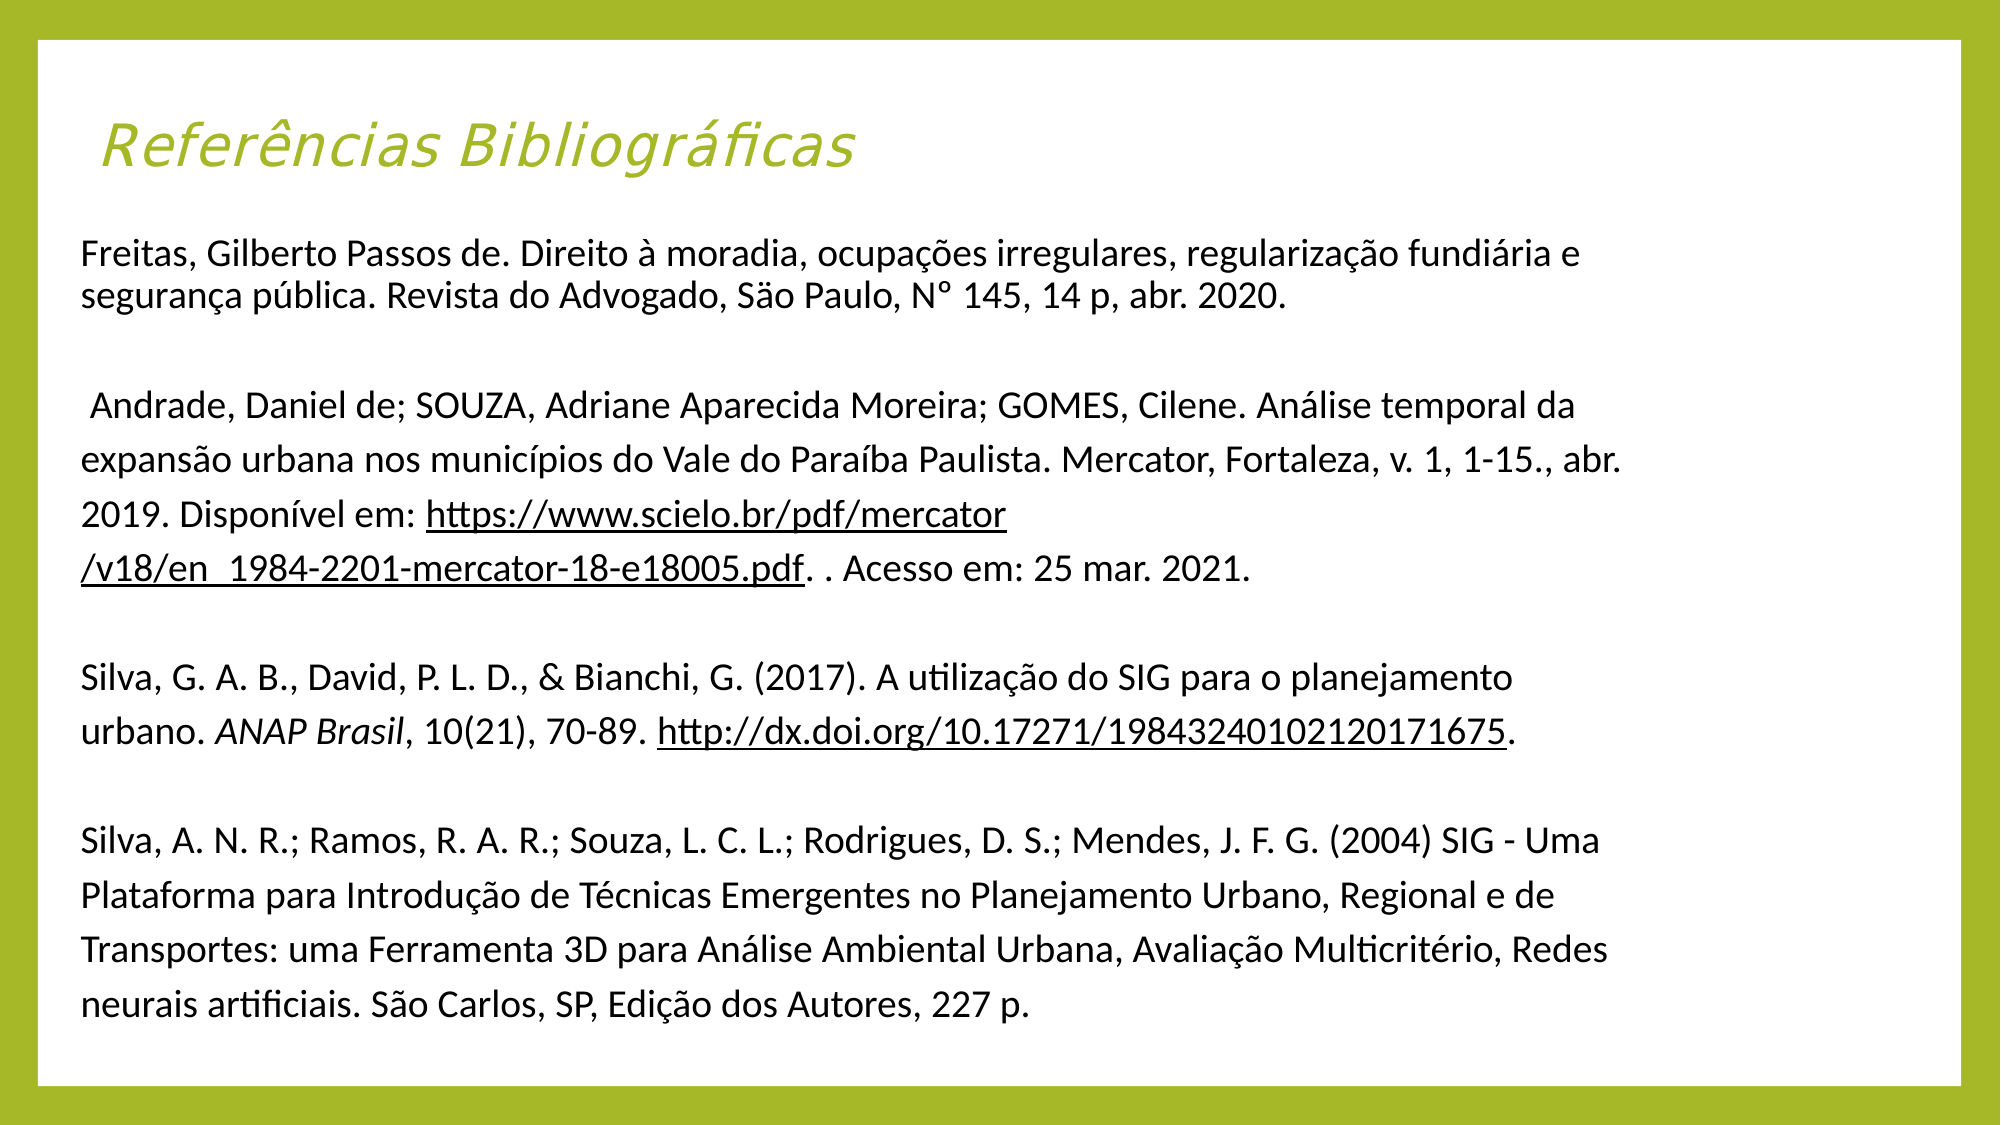

# Referências Bibliográficas
Freitas, Gilberto Passos de. Direito à moradia, ocupações irregulares, regularização fundiária e segurança pública. Revista do Advogado, Säo Paulo, Nº 145, 14 p, abr. 2020.

 Andrade, Daniel de; SOUZA, Adriane Aparecida Moreira; GOMES, Cilene. Análise temporal da expansão urbana nos municípios do Vale do Paraíba Paulista. Mercator, Fortaleza, v. 1, 1-15., abr. 2019. Disponível em: https://www.scielo.br/pdf/mercator/v18/en_1984-2201-mercator-18-e18005.pdf. . Acesso em: 25 mar. 2021.

Silva, G. A. B., David, P. L. D., & Bianchi, G. (2017). A utilização do SIG para o planejamento urbano. ANAP Brasil, 10(21), 70-89. http://dx.doi.org/10.17271/19843240102120171675.

Silva, A. N. R.; Ramos, R. A. R.; Souza, L. C. L.; Rodrigues, D. S.; Mendes, J. F. G. (2004) SIG - Uma Plataforma para Introdução de Técnicas Emergentes no Planejamento Urbano, Regional e de Transportes: uma Ferramenta 3D para Análise Ambiental Urbana, Avaliação Multicritério, Redes neurais artificiais. São Carlos, SP, Edição dos Autores, 227 p.